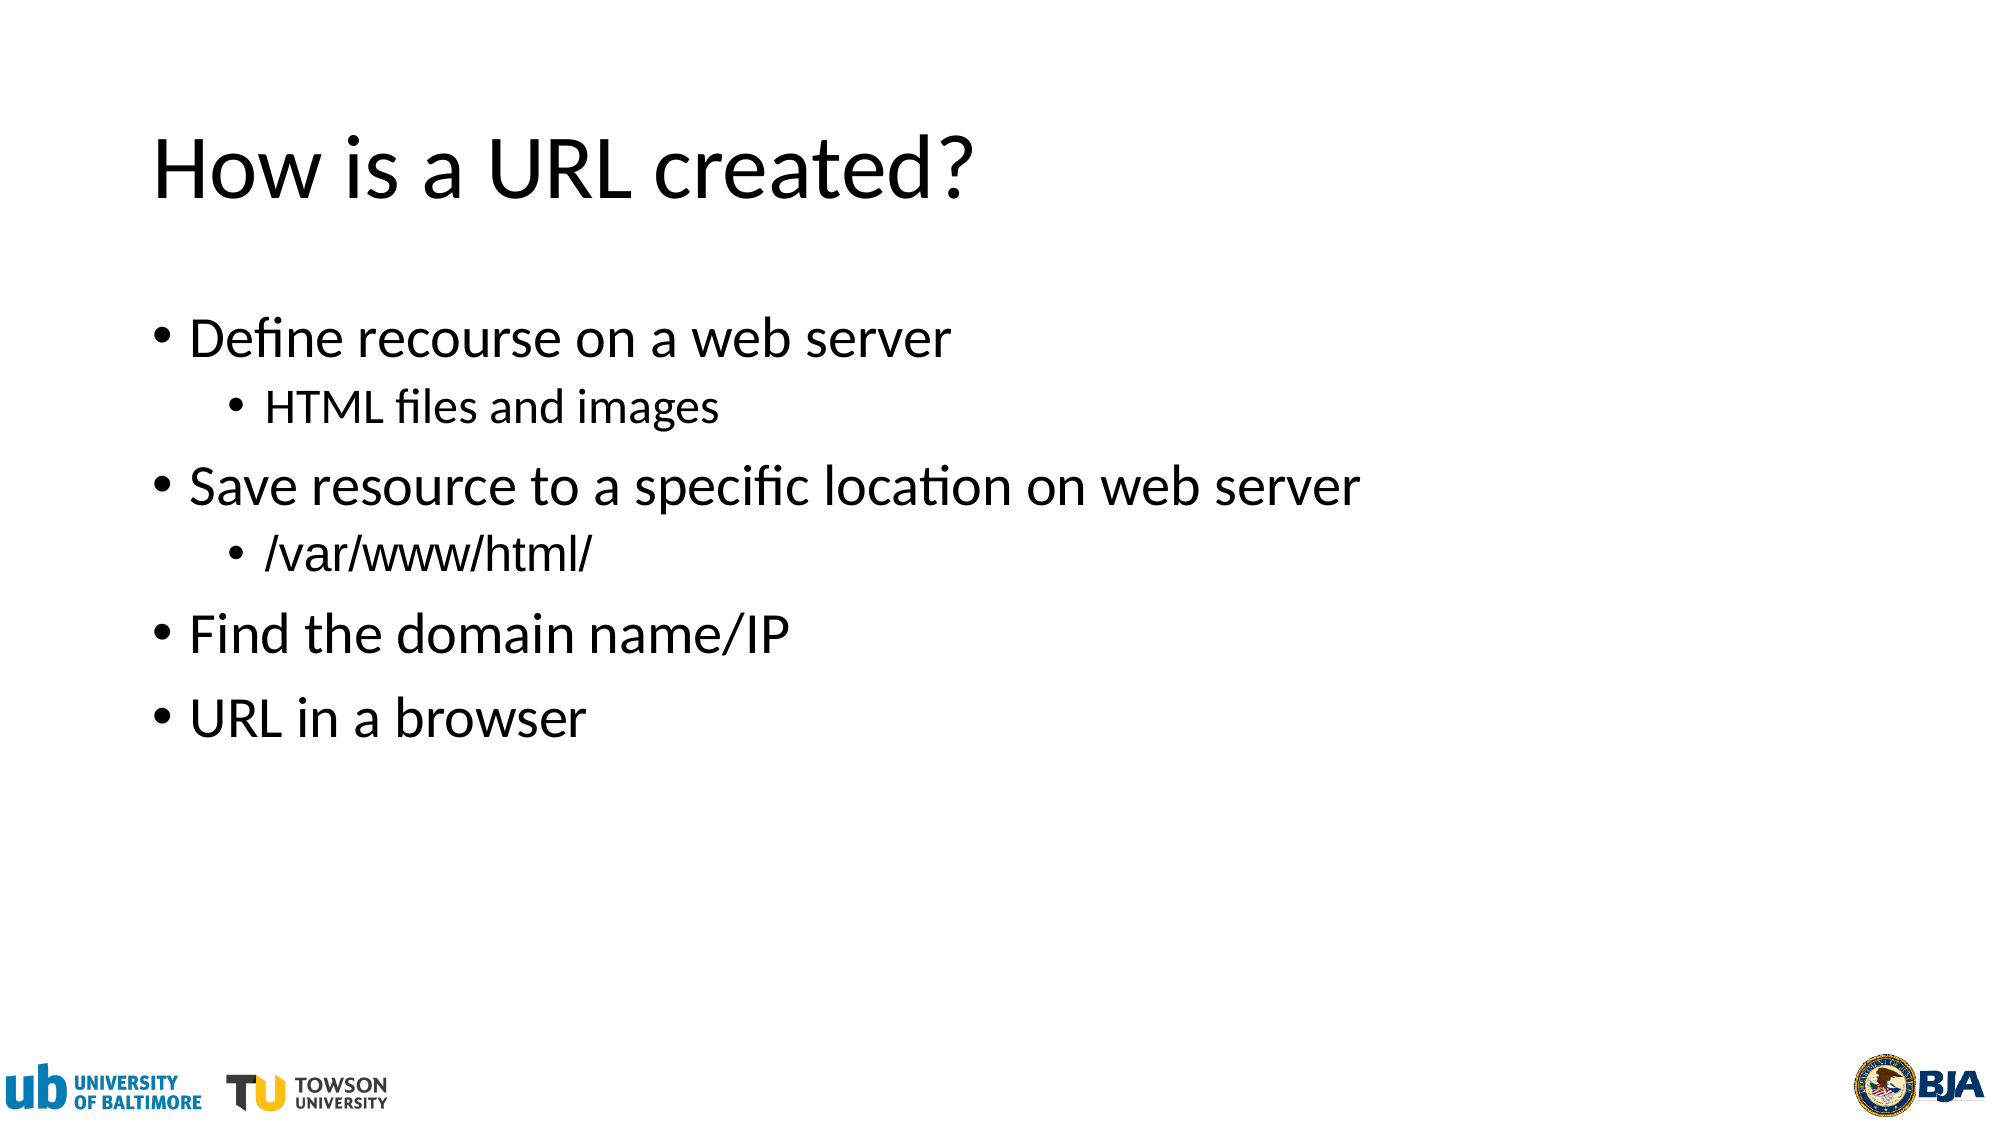

# How is a URL created?
Define recourse on a web server
HTML files and images
Save resource to a specific location on web server
/var/www/html/
Find the domain name/IP
URL in a browser